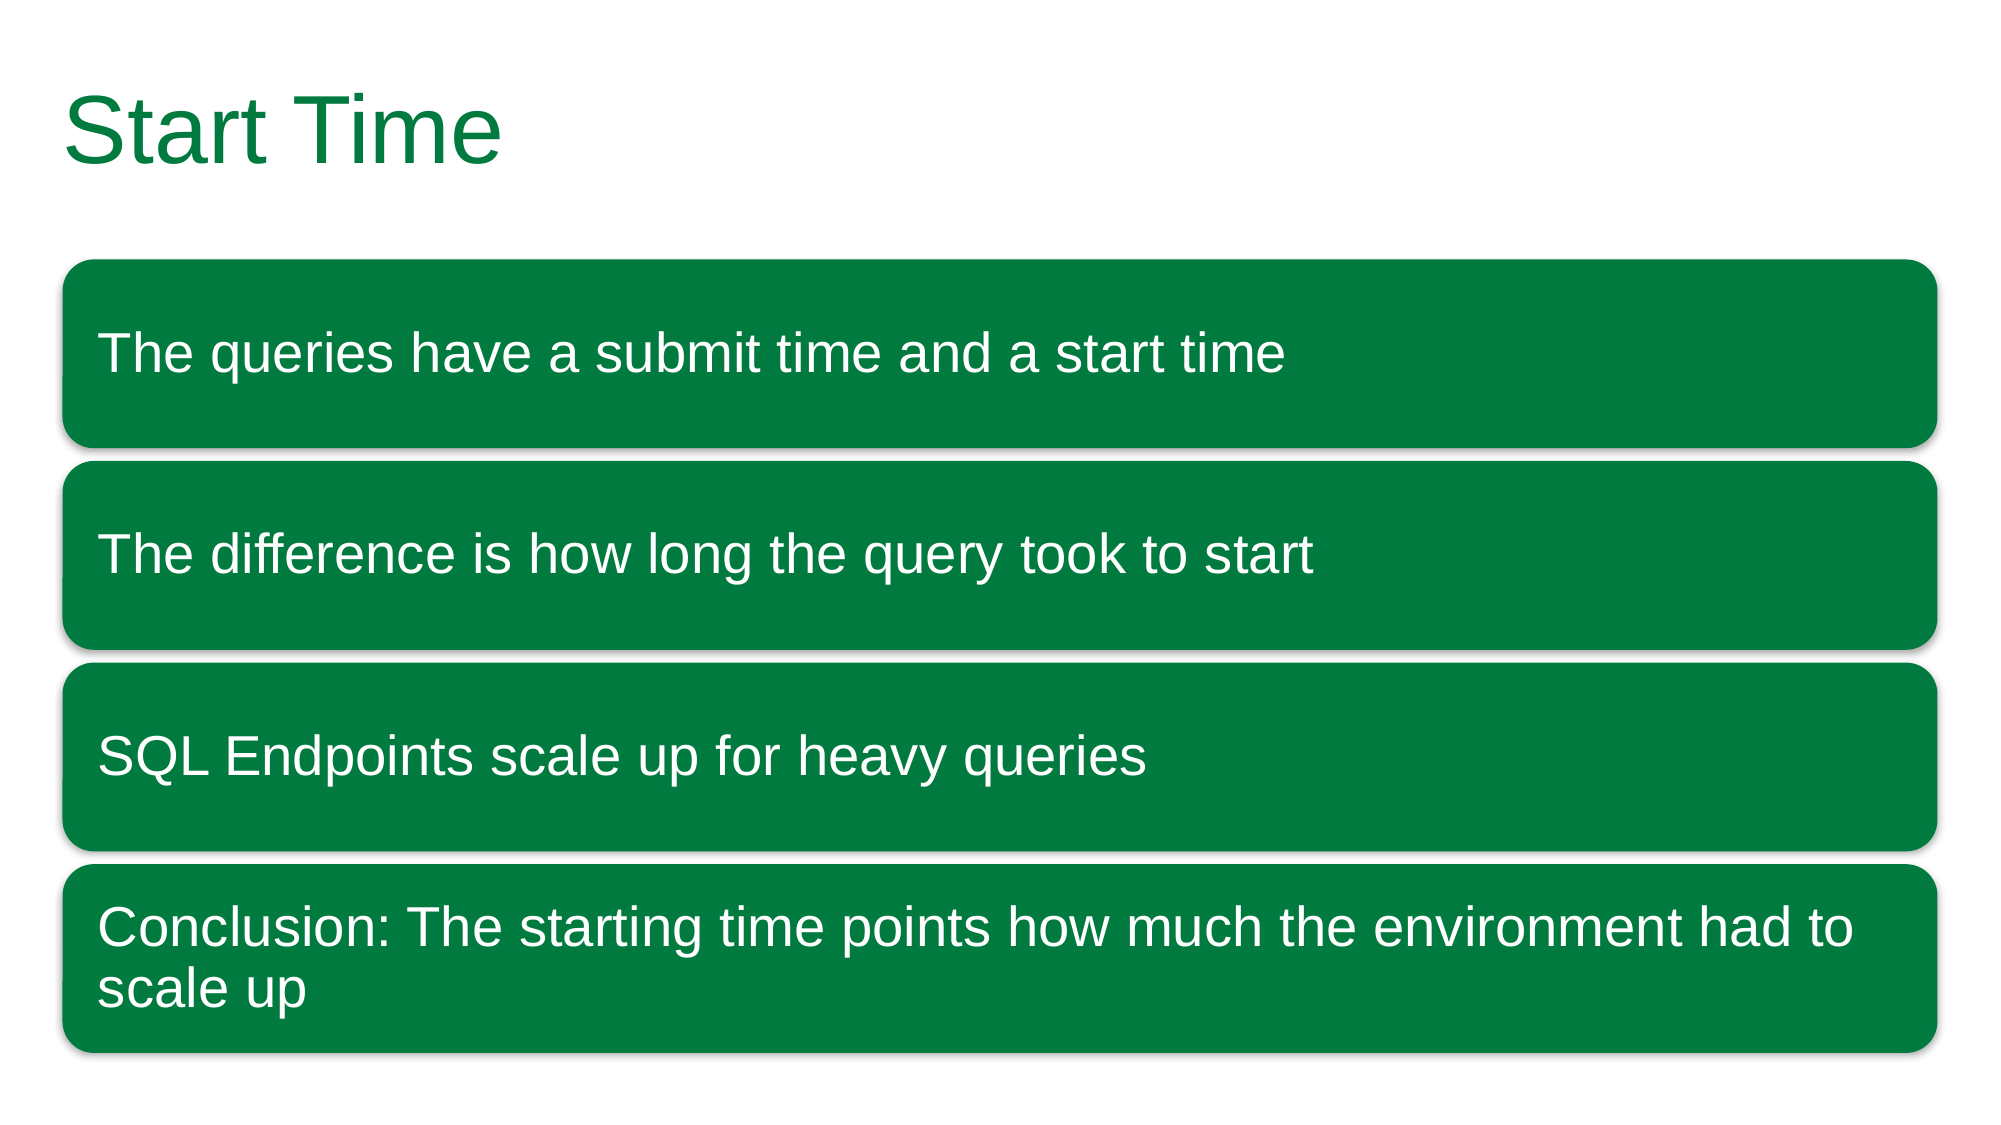

# Start Time
The queries have a submit time and a start time
The difference is how long the query took to start
SQL Endpoints scale up for heavy queries
Conclusion: The starting time points how much the environment had to scale up